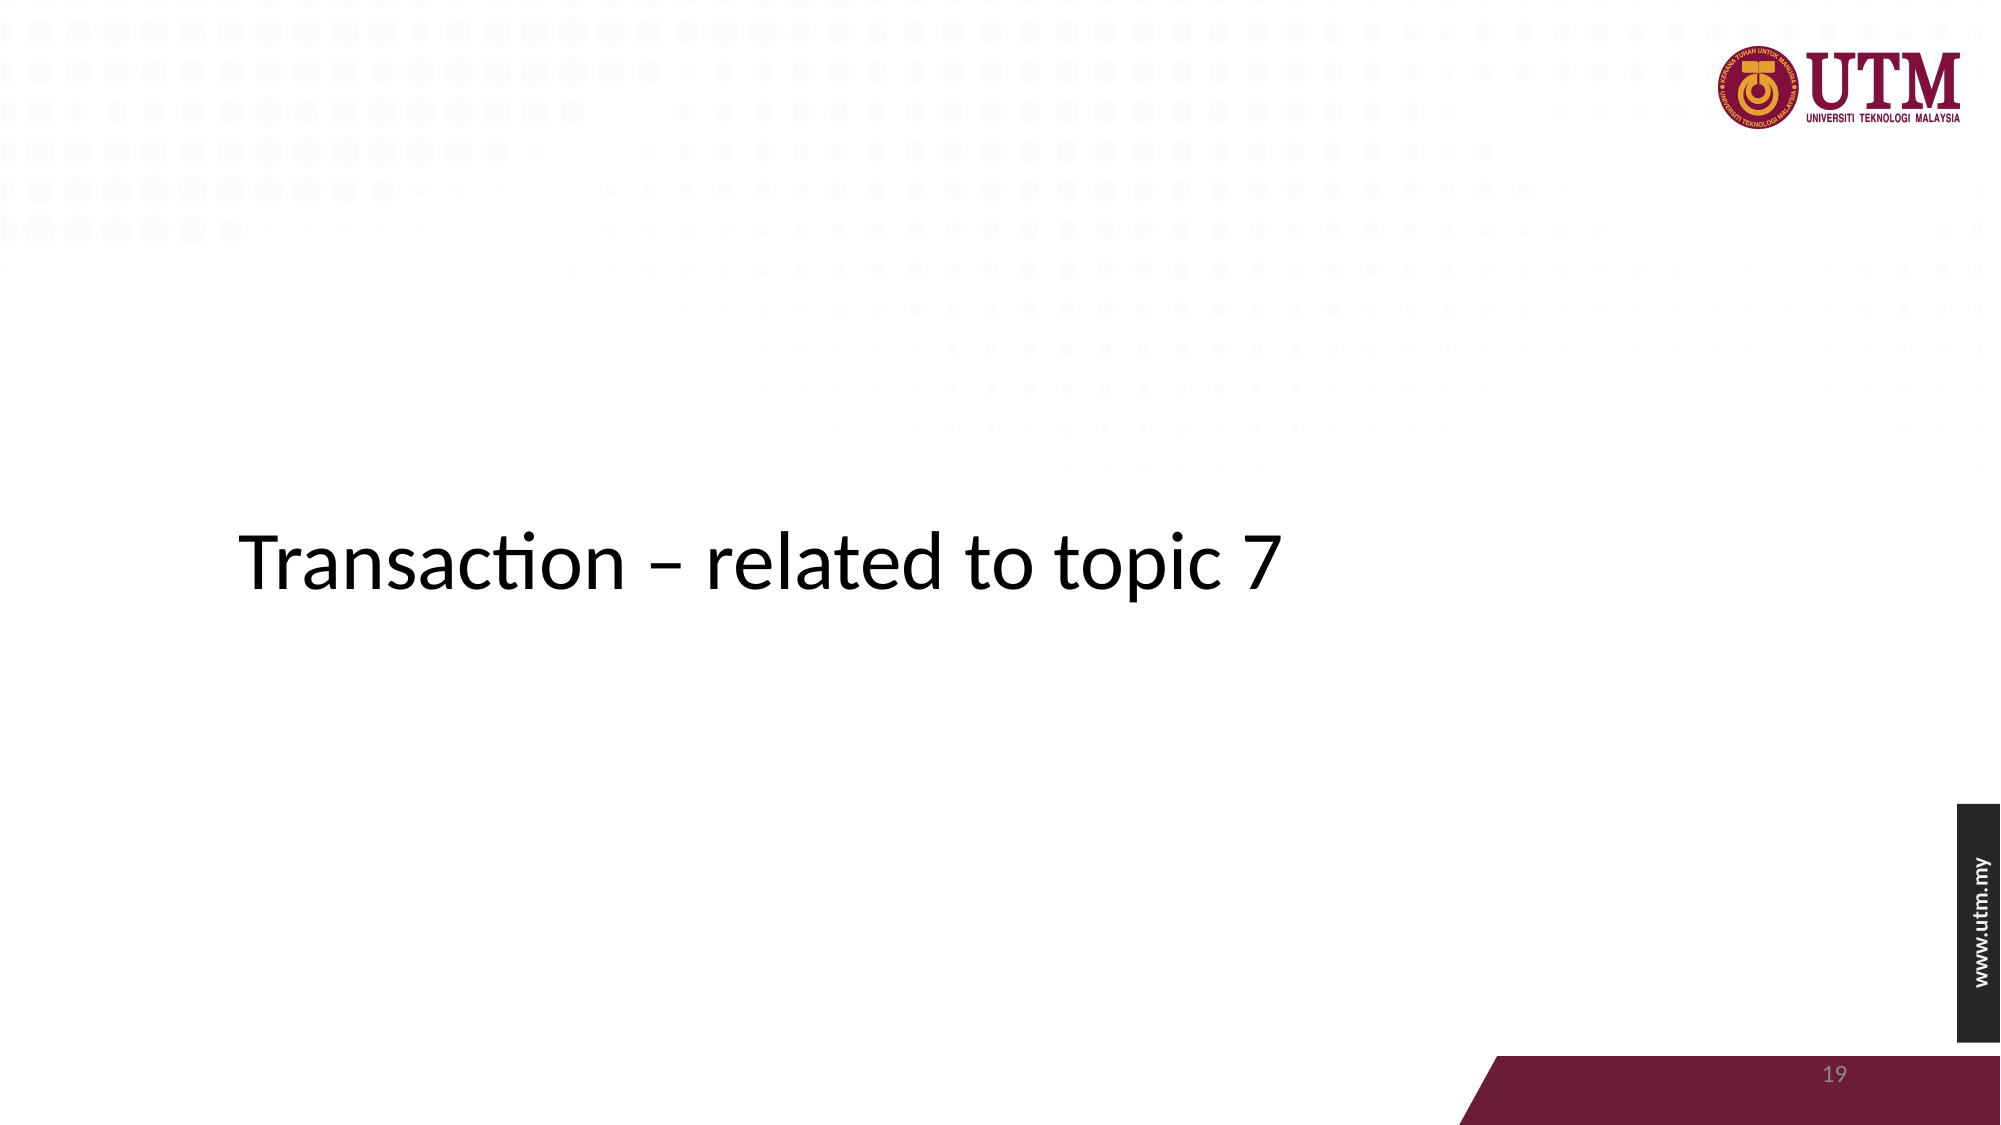

# Transaction – related to topic 7
19